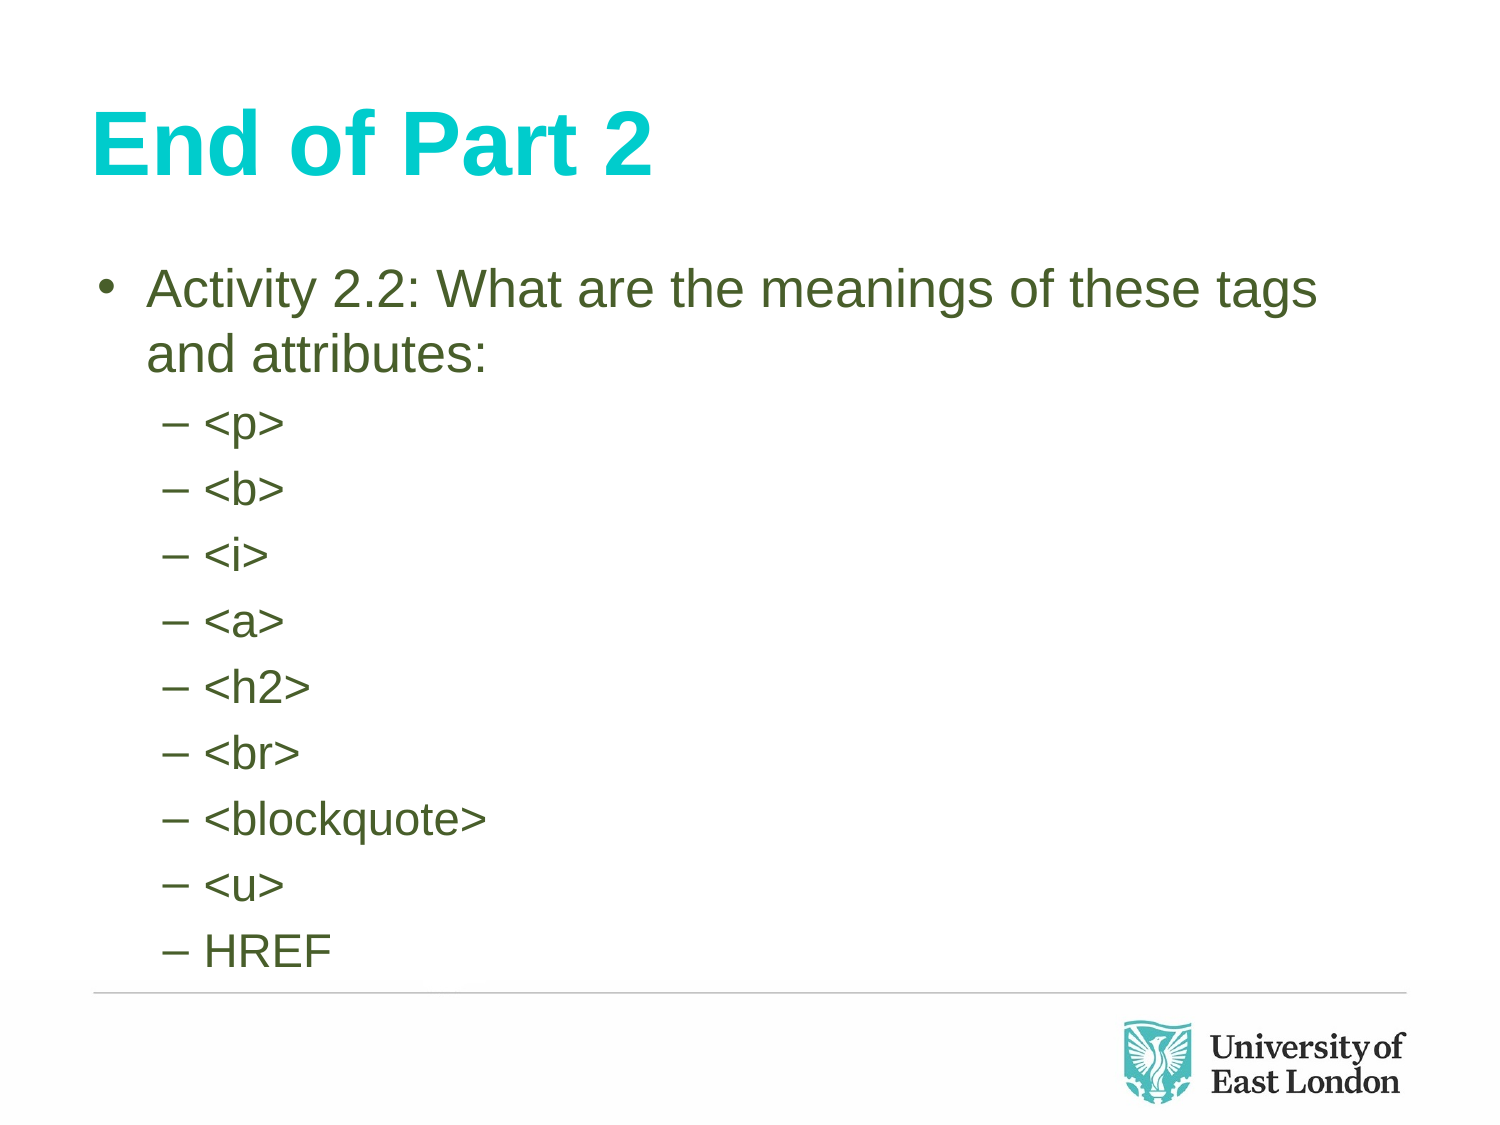

# End of Part 2
Activity 2.2: What are the meanings of these tags and attributes:
<p>
<b>
<i>
<a>
<h2>
<br>
<blockquote>
<u>
HREF